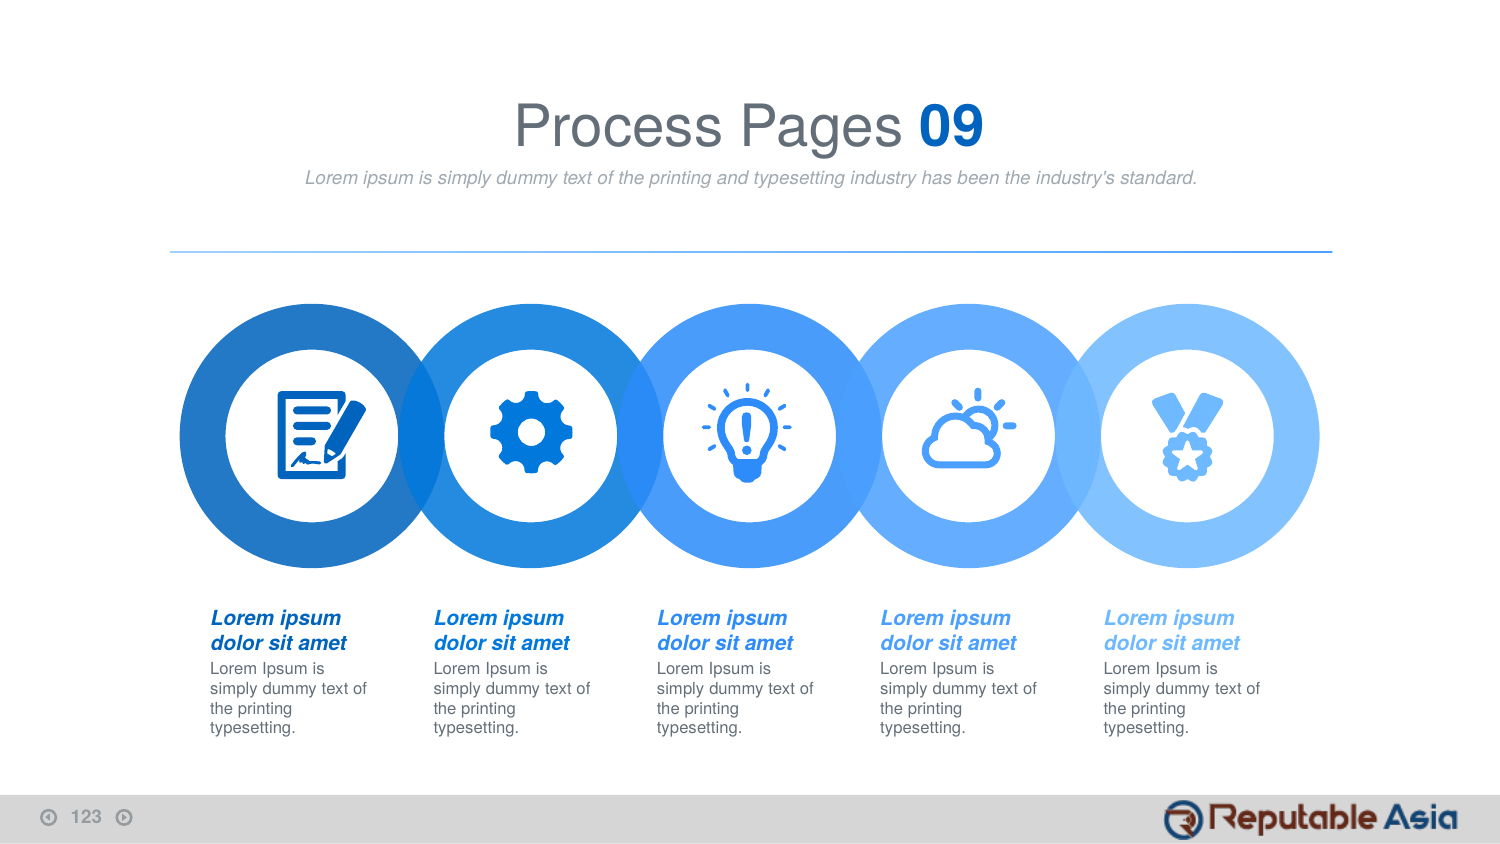

Process Pages 09
Lorem ipsum is simply dummy text of the printing and typesetting industry has been the industry's standard.

Lorem ipsum
dolor sit amet
Lorem Ipsum is simply dummy text of the printing typesetting.
Lorem ipsum
dolor sit amet
Lorem Ipsum is simply dummy text of the printing typesetting.
Lorem ipsum
dolor sit amet
Lorem Ipsum is simply dummy text of the printing typesetting.
Lorem ipsum
dolor sit amet
Lorem Ipsum is simply dummy text of the printing typesetting.
Lorem ipsum
dolor sit amet
Lorem Ipsum is simply dummy text of the printing typesetting.
123